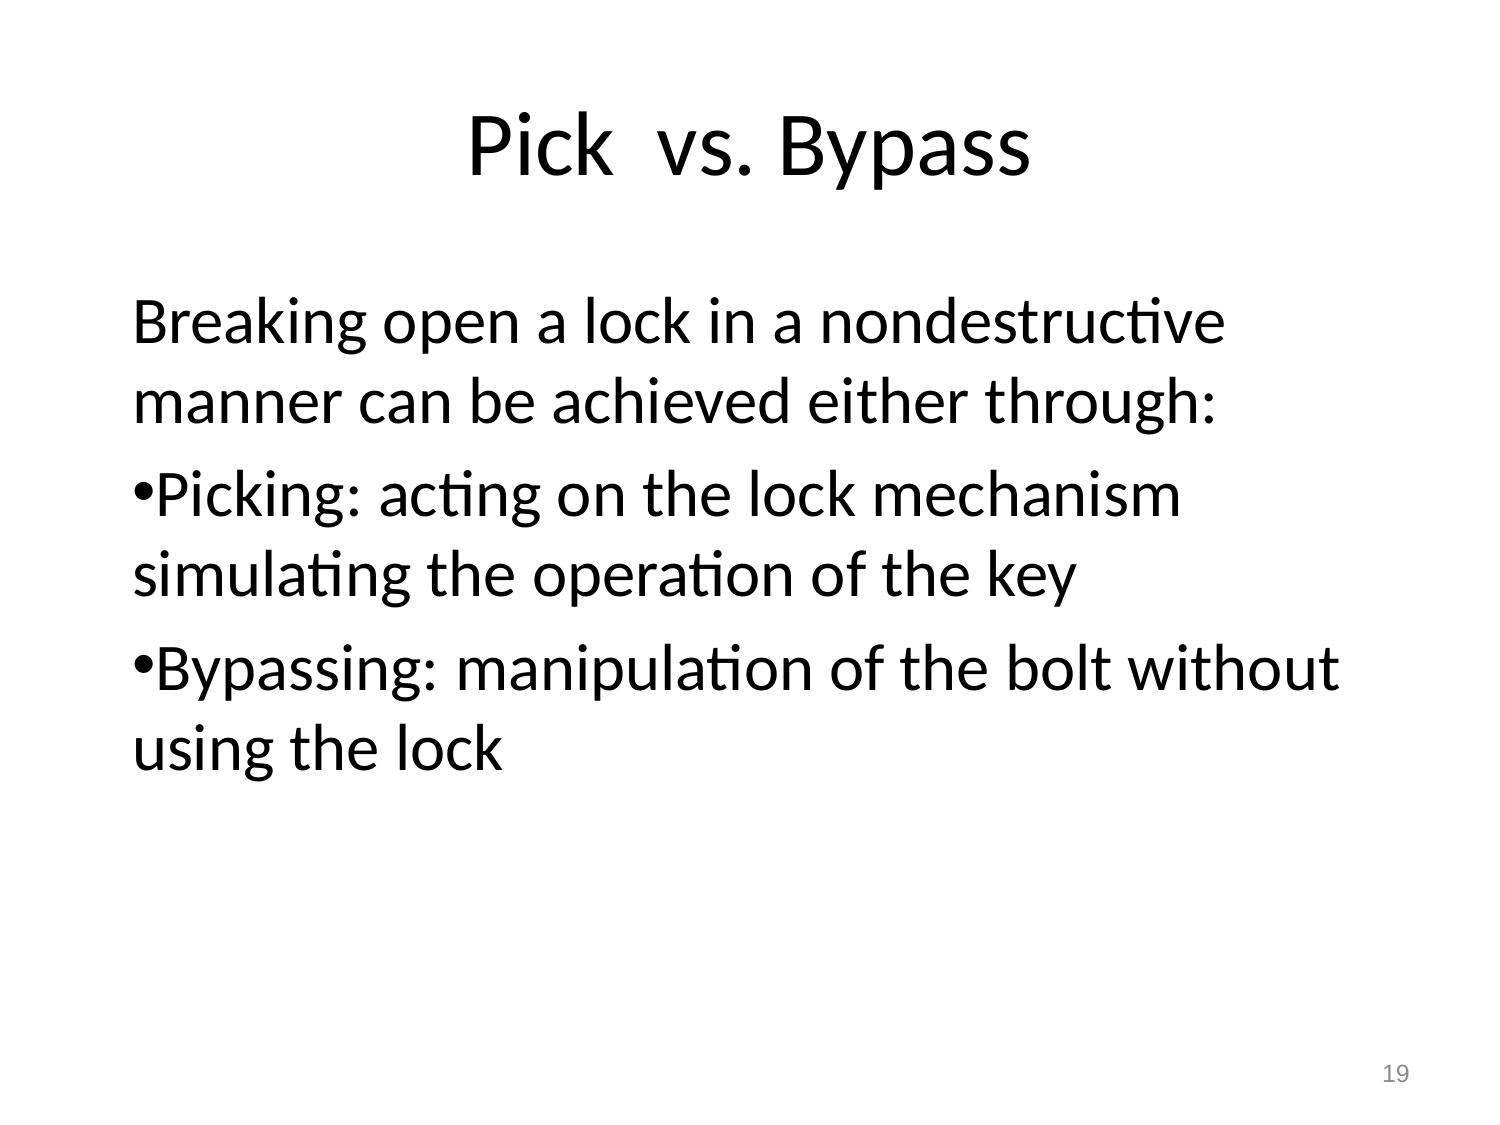

# Pick  vs. Bypass
Breaking open a lock in a nondestructive manner can be achieved either through:
Picking: acting on the lock mechanism simulating the operation of the key
Bypassing: manipulation of the bolt without using the lock
19